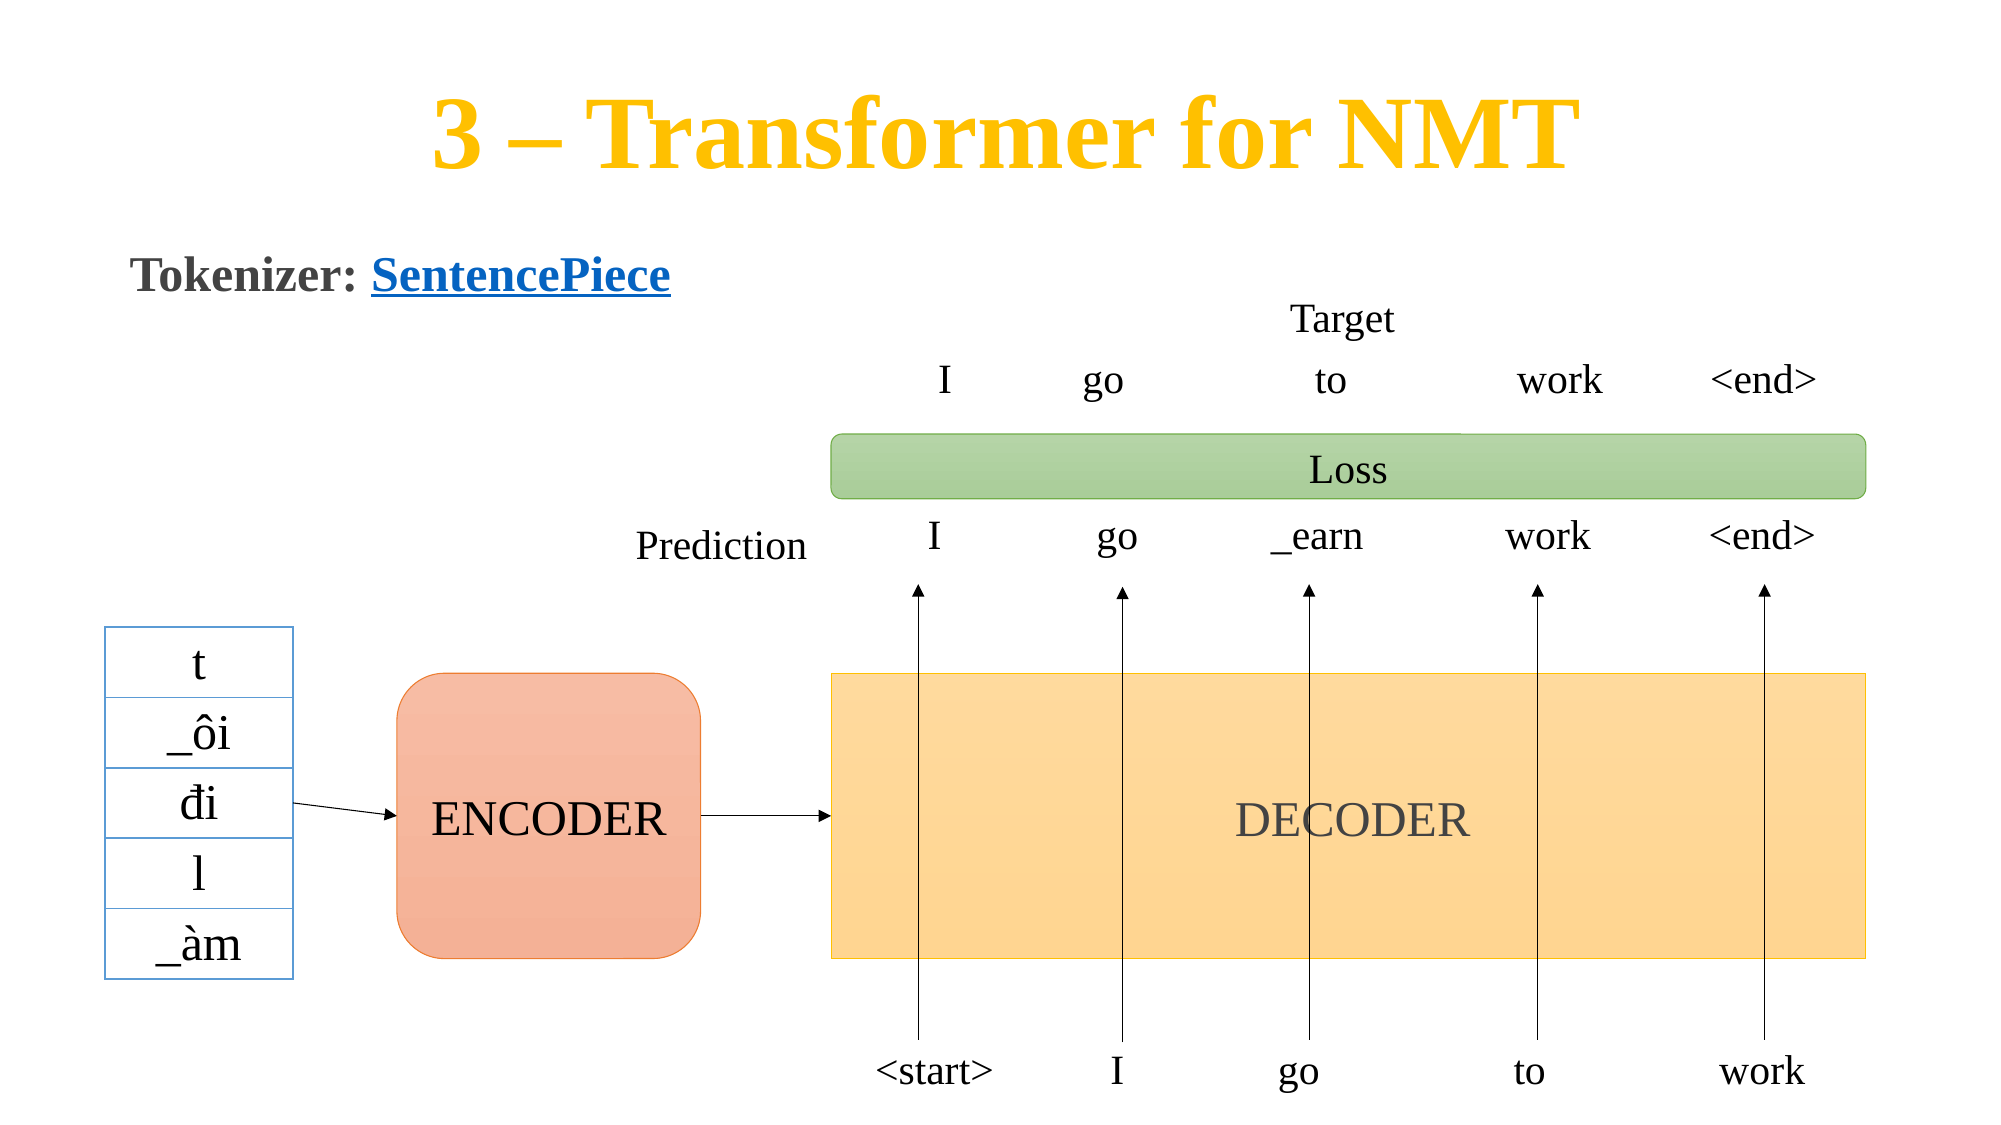

3 – Transformer for NMT
Tokenizer: SentencePiece
Target
| I | go | to | work | <end> |
| --- | --- | --- | --- | --- |
Loss
| I | go | \_earn | work | <end> |
| --- | --- | --- | --- | --- |
Prediction
| t |
| --- |
| \_ôi |
| đi |
| l |
| \_àm |
ENCODER
DECODER
48
| <start> | I | go | to | work |
| --- | --- | --- | --- | --- |